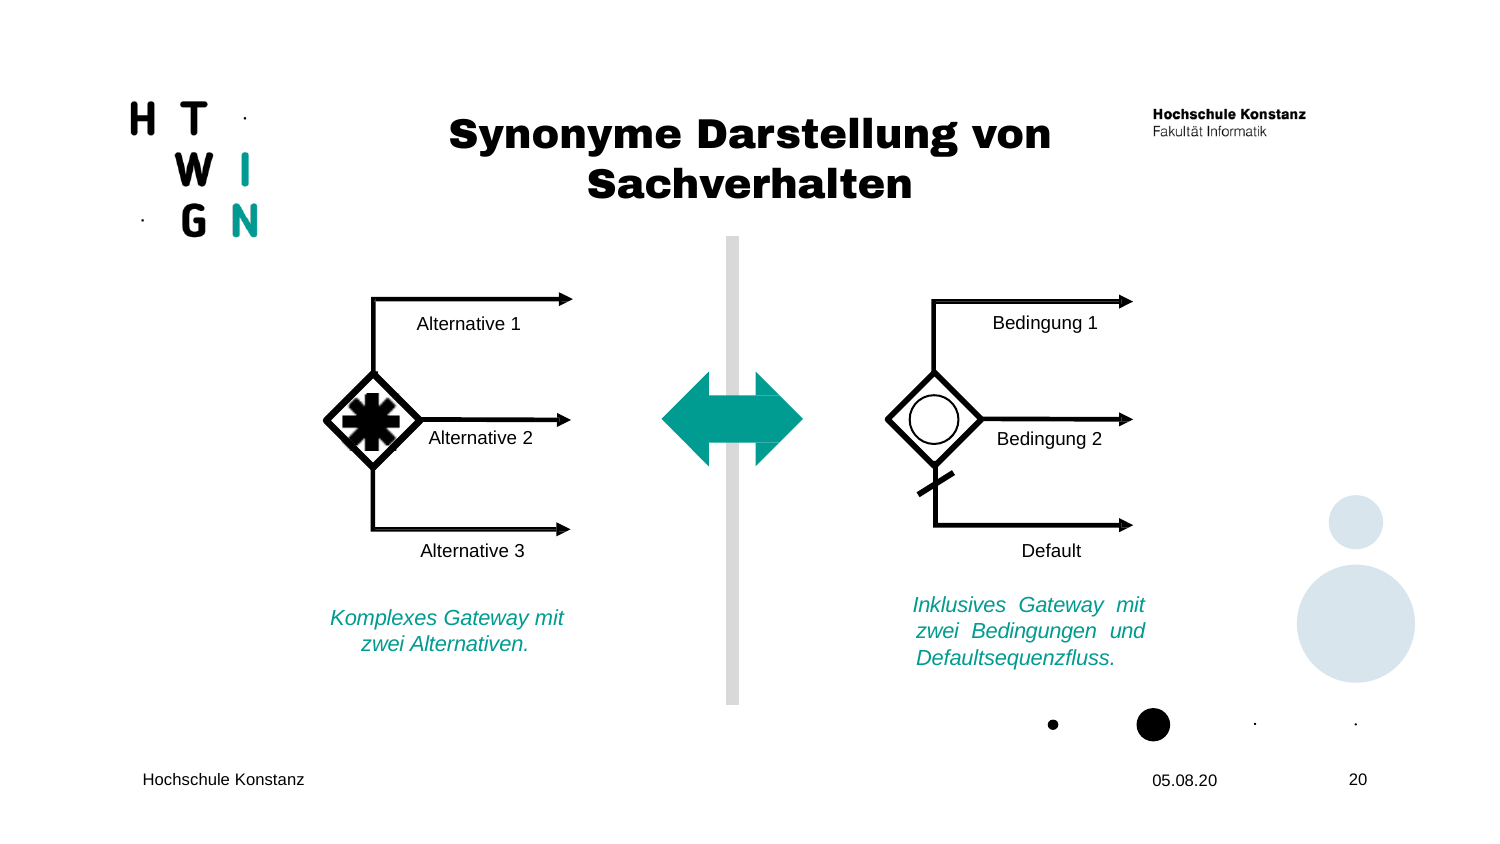

Synonyme Darstellung von Sachverhalten

Bedingung 1
Alternative 1

Alternative 2
Bedingung 2

Default
Alternative 3
Inklusives Gateway mit  zwei Bedingungen und  Defaultsequenzfluss.
Komplexes Gateway mit  zwei Alternativen.